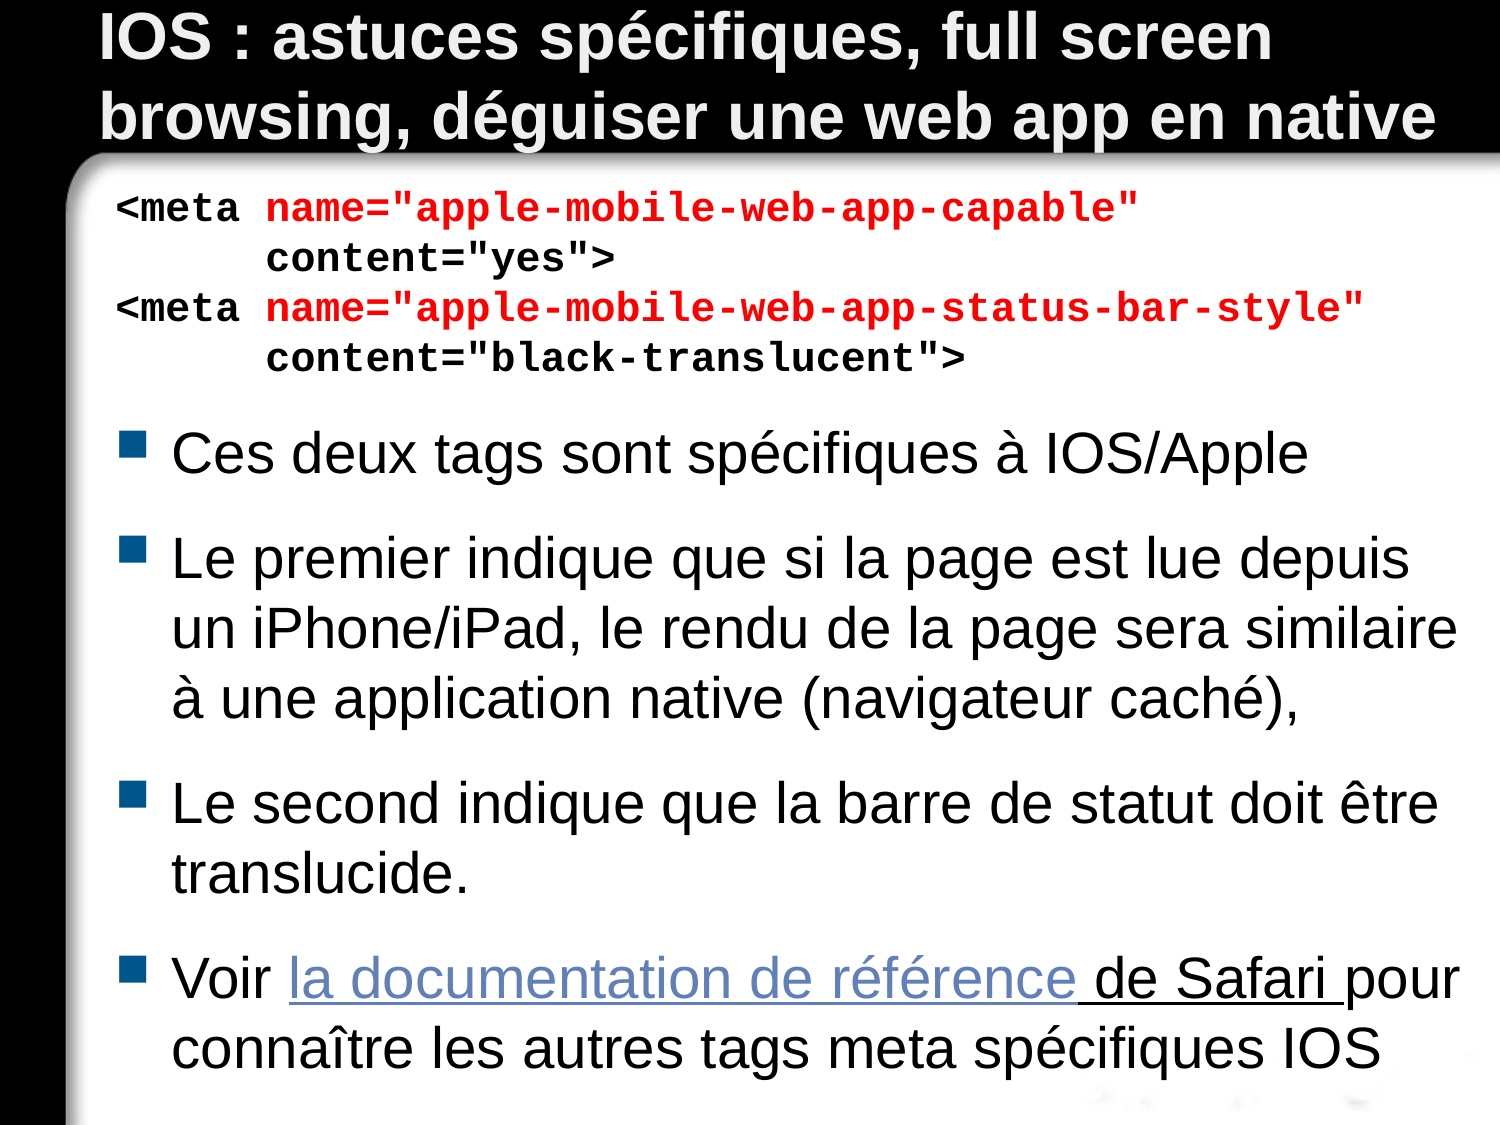

# IOS : astuces spécifiques, full screen browsing, déguiser une web app en native
<meta name="apple-mobile-web-app-capable"
      content="yes">
<meta name="apple-mobile-web-app-status-bar-style"
      content="black-translucent">
Ces deux tags sont spécifiques à IOS/Apple
Le premier indique que si la page est lue depuis un iPhone/iPad, le rendu de la page sera similaire à une application native (navigateur caché),
Le second indique que la barre de statut doit être translucide.
Voir la documentation de référence de Safari pour connaître les autres tags meta spécifiques IOS